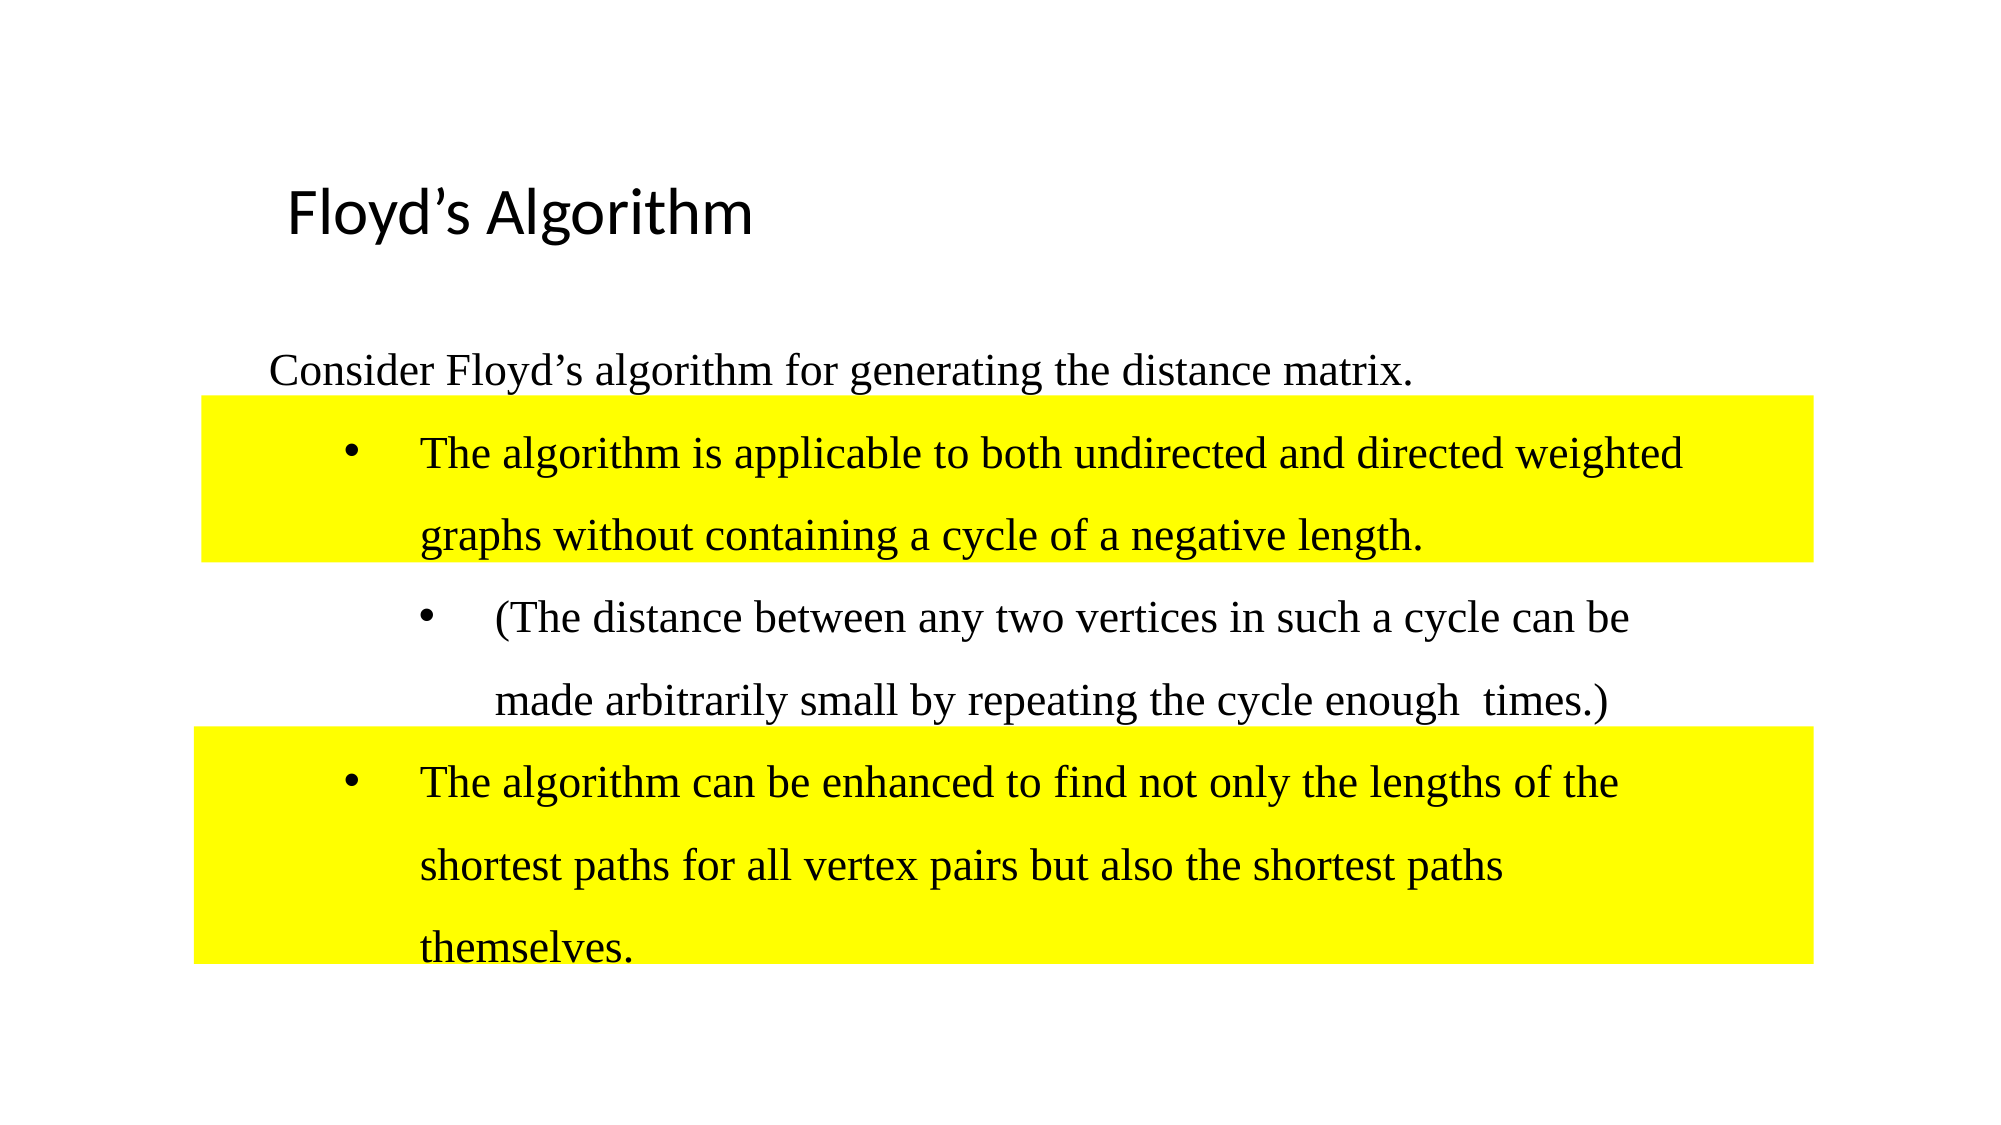

Floyd’s Algorithm
Consider Floyd’s algorithm for generating the distance matrix.
The algorithm is applicable to both undirected and directed weighted graphs without containing a cycle of a negative length.
(The distance between any two vertices in such a cycle can be made arbitrarily small by repeating the cycle enough  times.)
The algorithm can be enhanced to find not only the lengths of the shortest paths for all vertex pairs but also the shortest paths themselves.